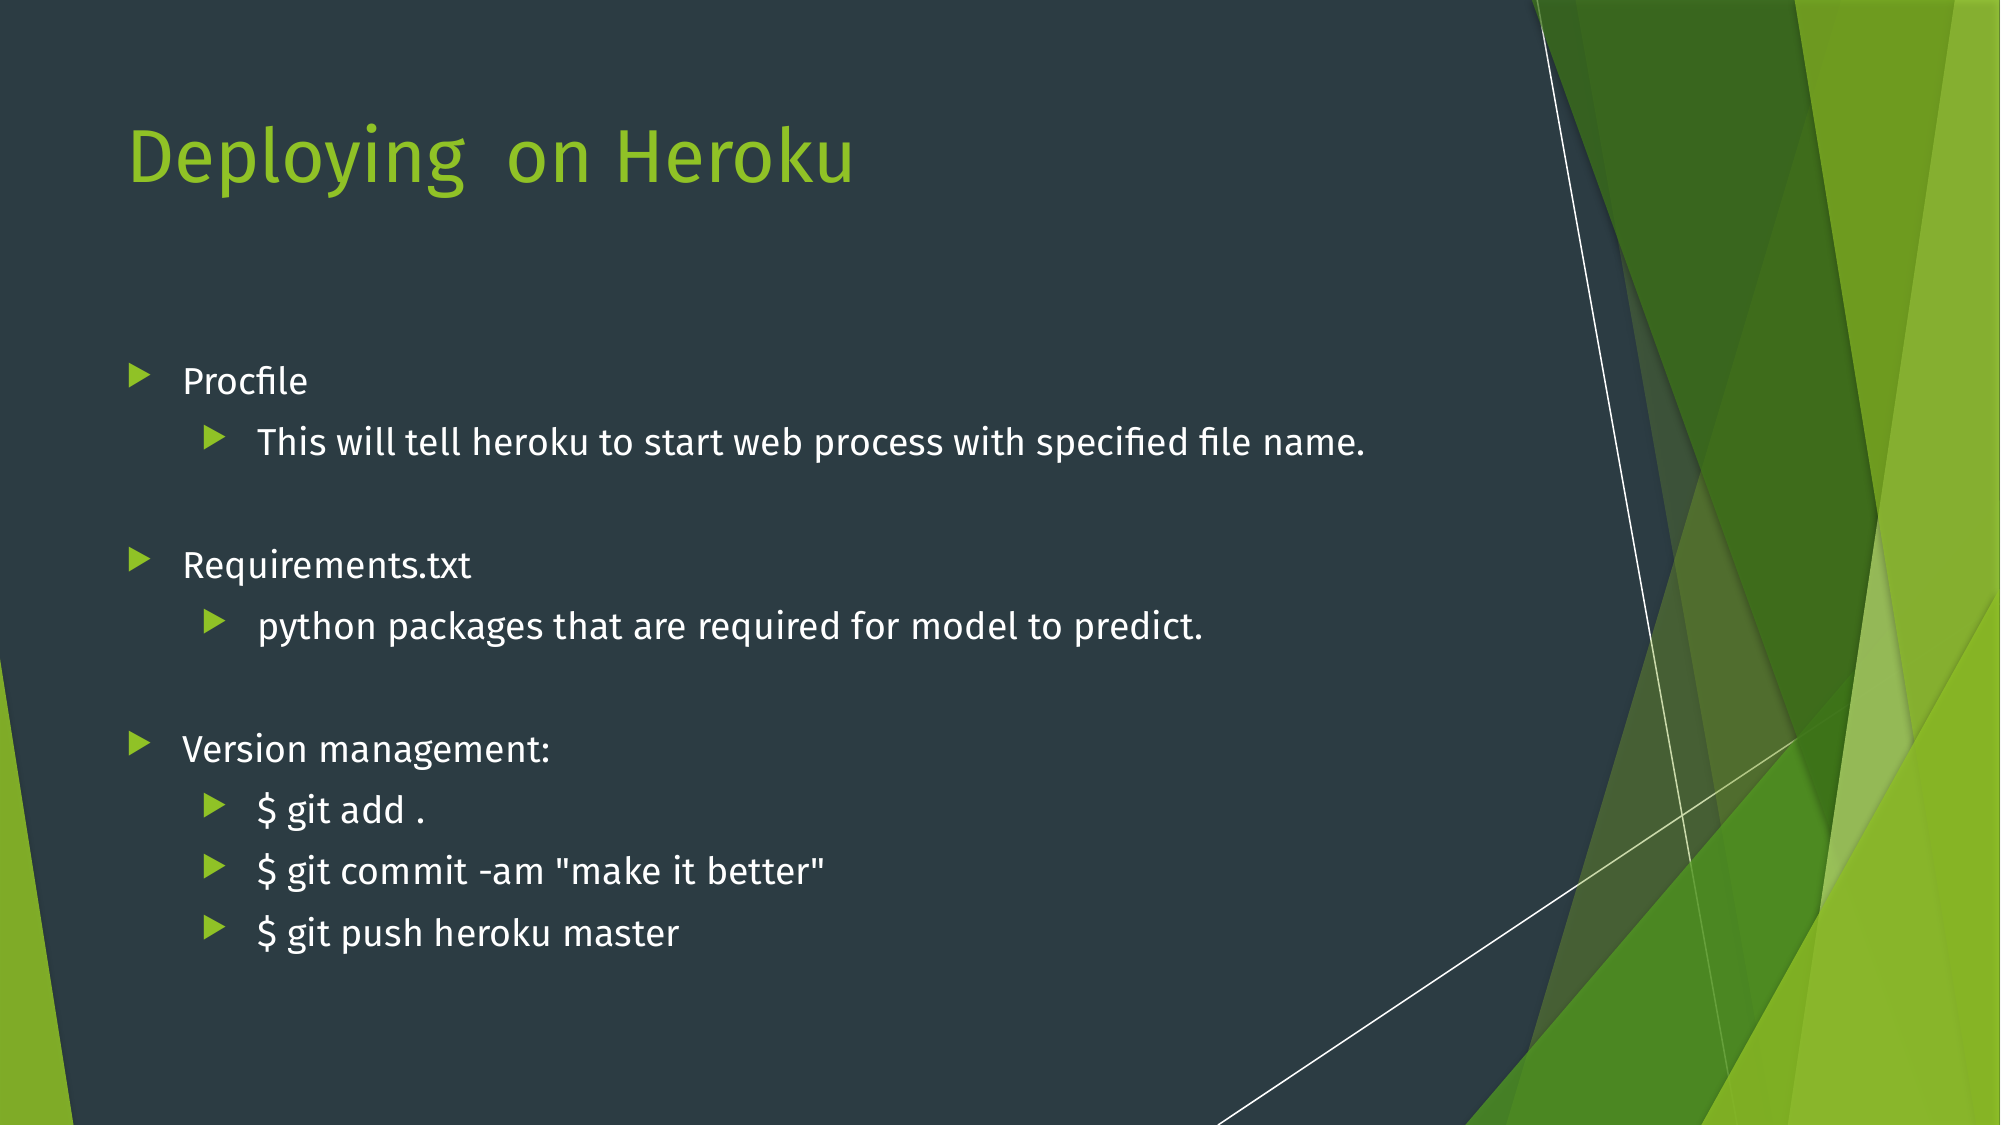

# Deploying  on Heroku
Procfile
This will tell heroku to start web process with specified file name.

Requirements.txt
python packages that are required for model to predict.

Version management:
$ git add .
$ git commit -am "make it better"
$ git push heroku master